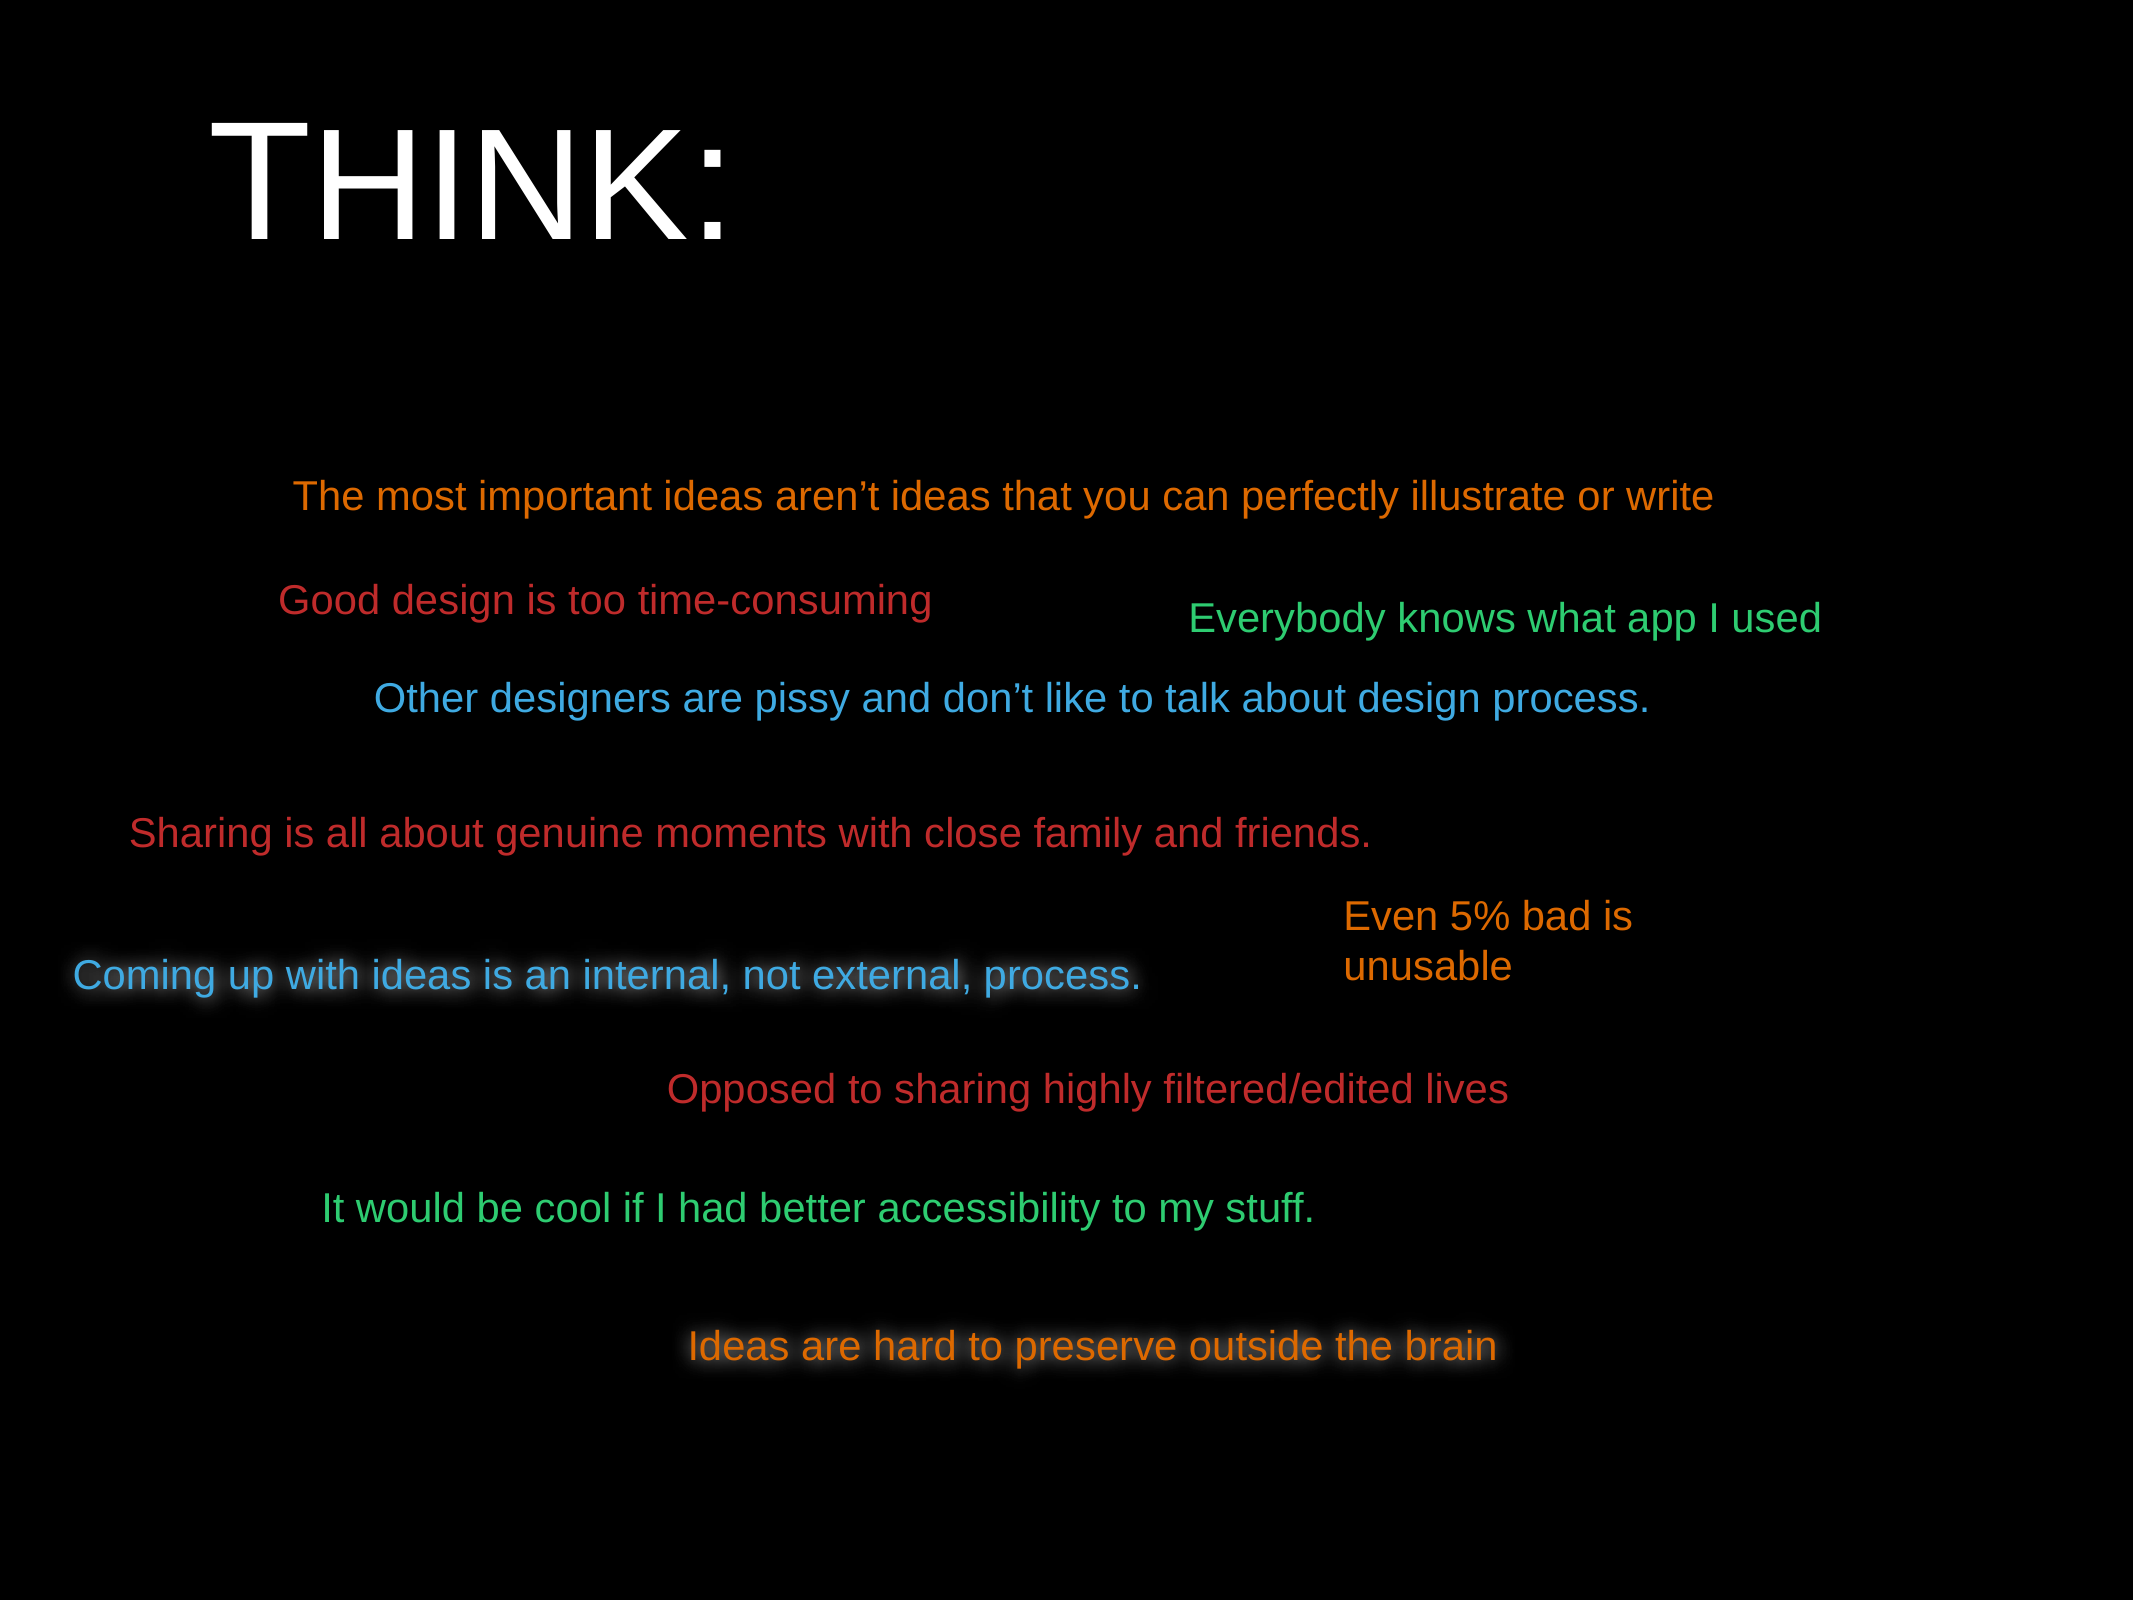

# THINK:
The most important ideas aren’t ideas that you can perfectly illustrate or write
Good design is too time-consuming
Everybody knows what app I used
Other designers are pissy and don’t like to talk about design process.
Sharing is all about genuine moments with close family and friends.
Even 5% bad is unusable
Coming up with ideas is an internal, not external, process.
Opposed to sharing highly filtered/edited lives
It would be cool if I had better accessibility to my stuff.
Ideas are hard to preserve outside the brain